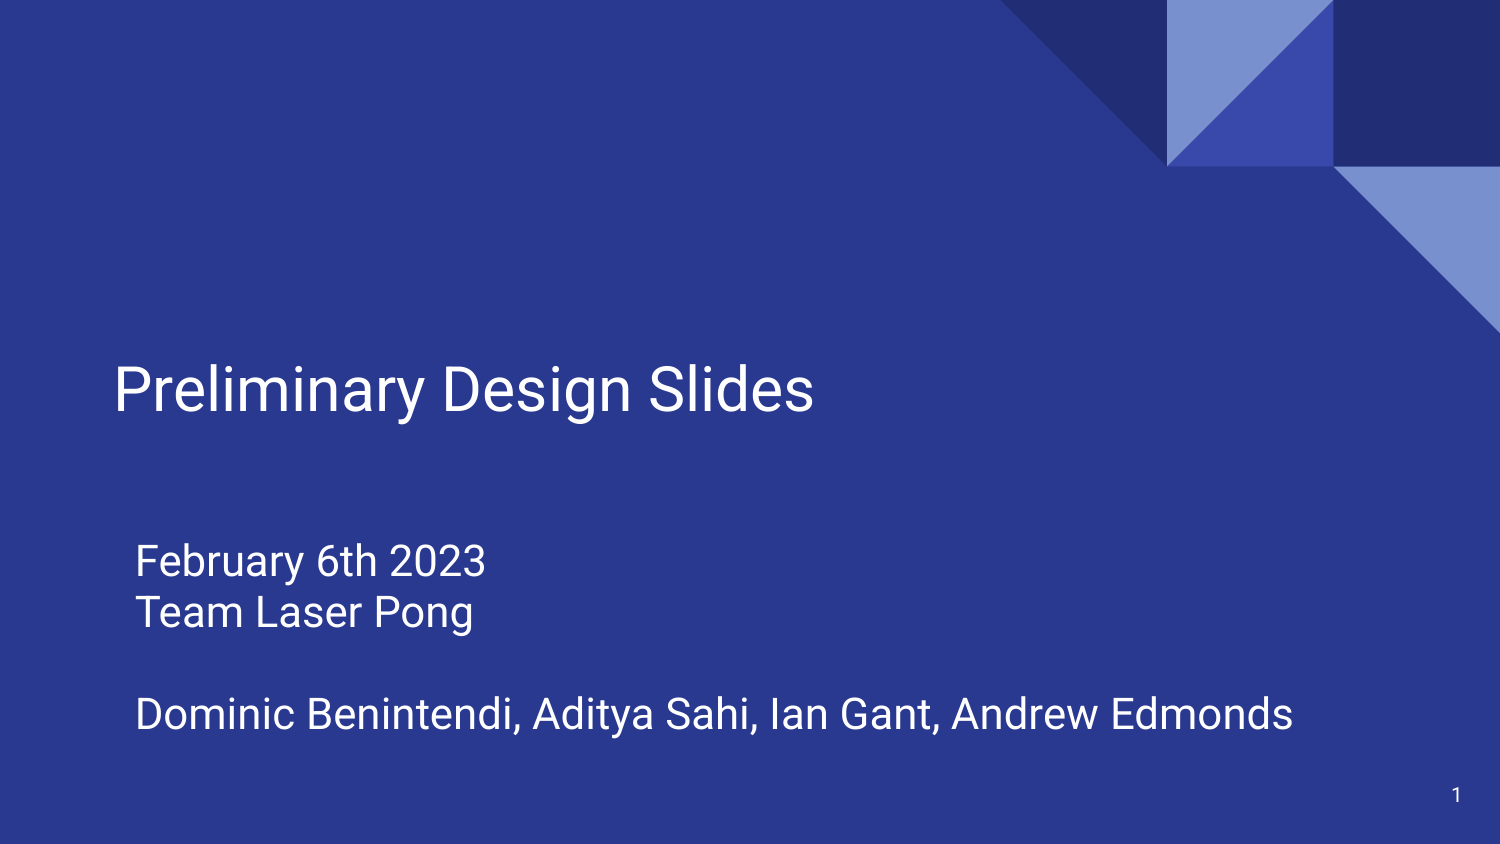

# Preliminary Design Slides
February 6th 2023
Team Laser Pong

Dominic Benintendi, Aditya Sahi, Ian Gant, Andrew Edmonds
1